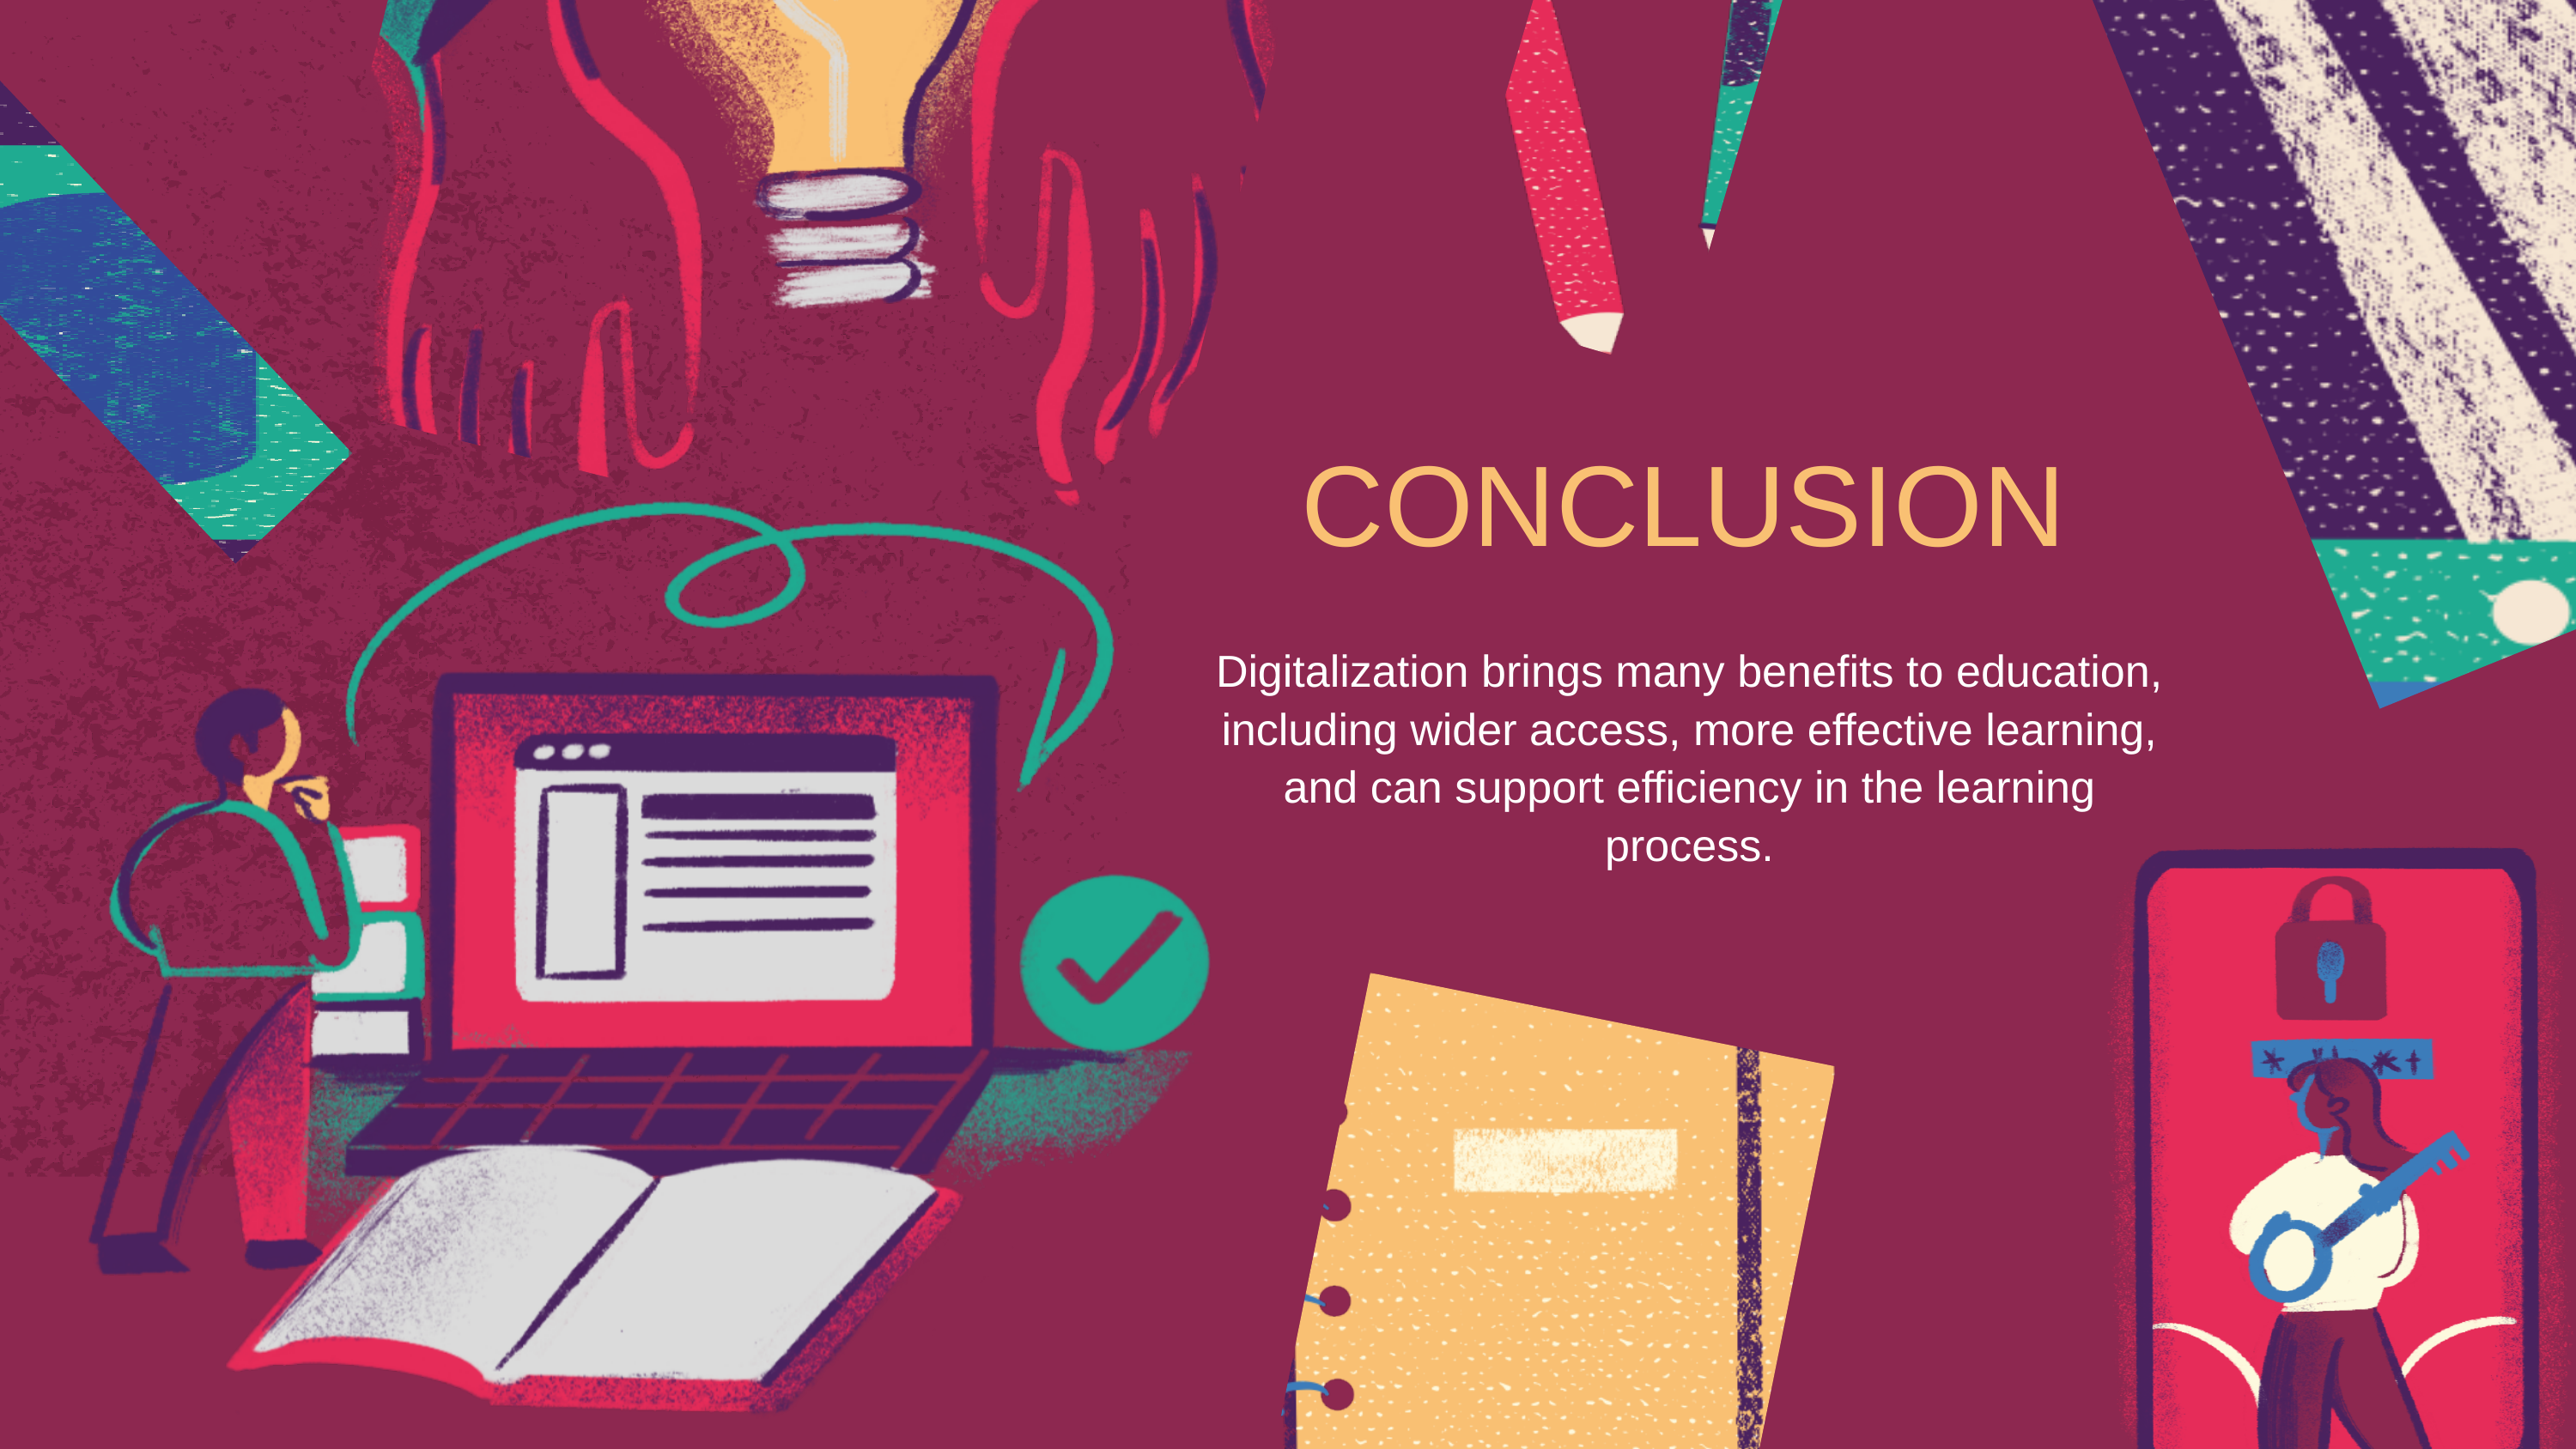

CONCLUSION

Digitalization brings many benefits to education, including wider access, more effective learning, and can support efficiency in the learning process.